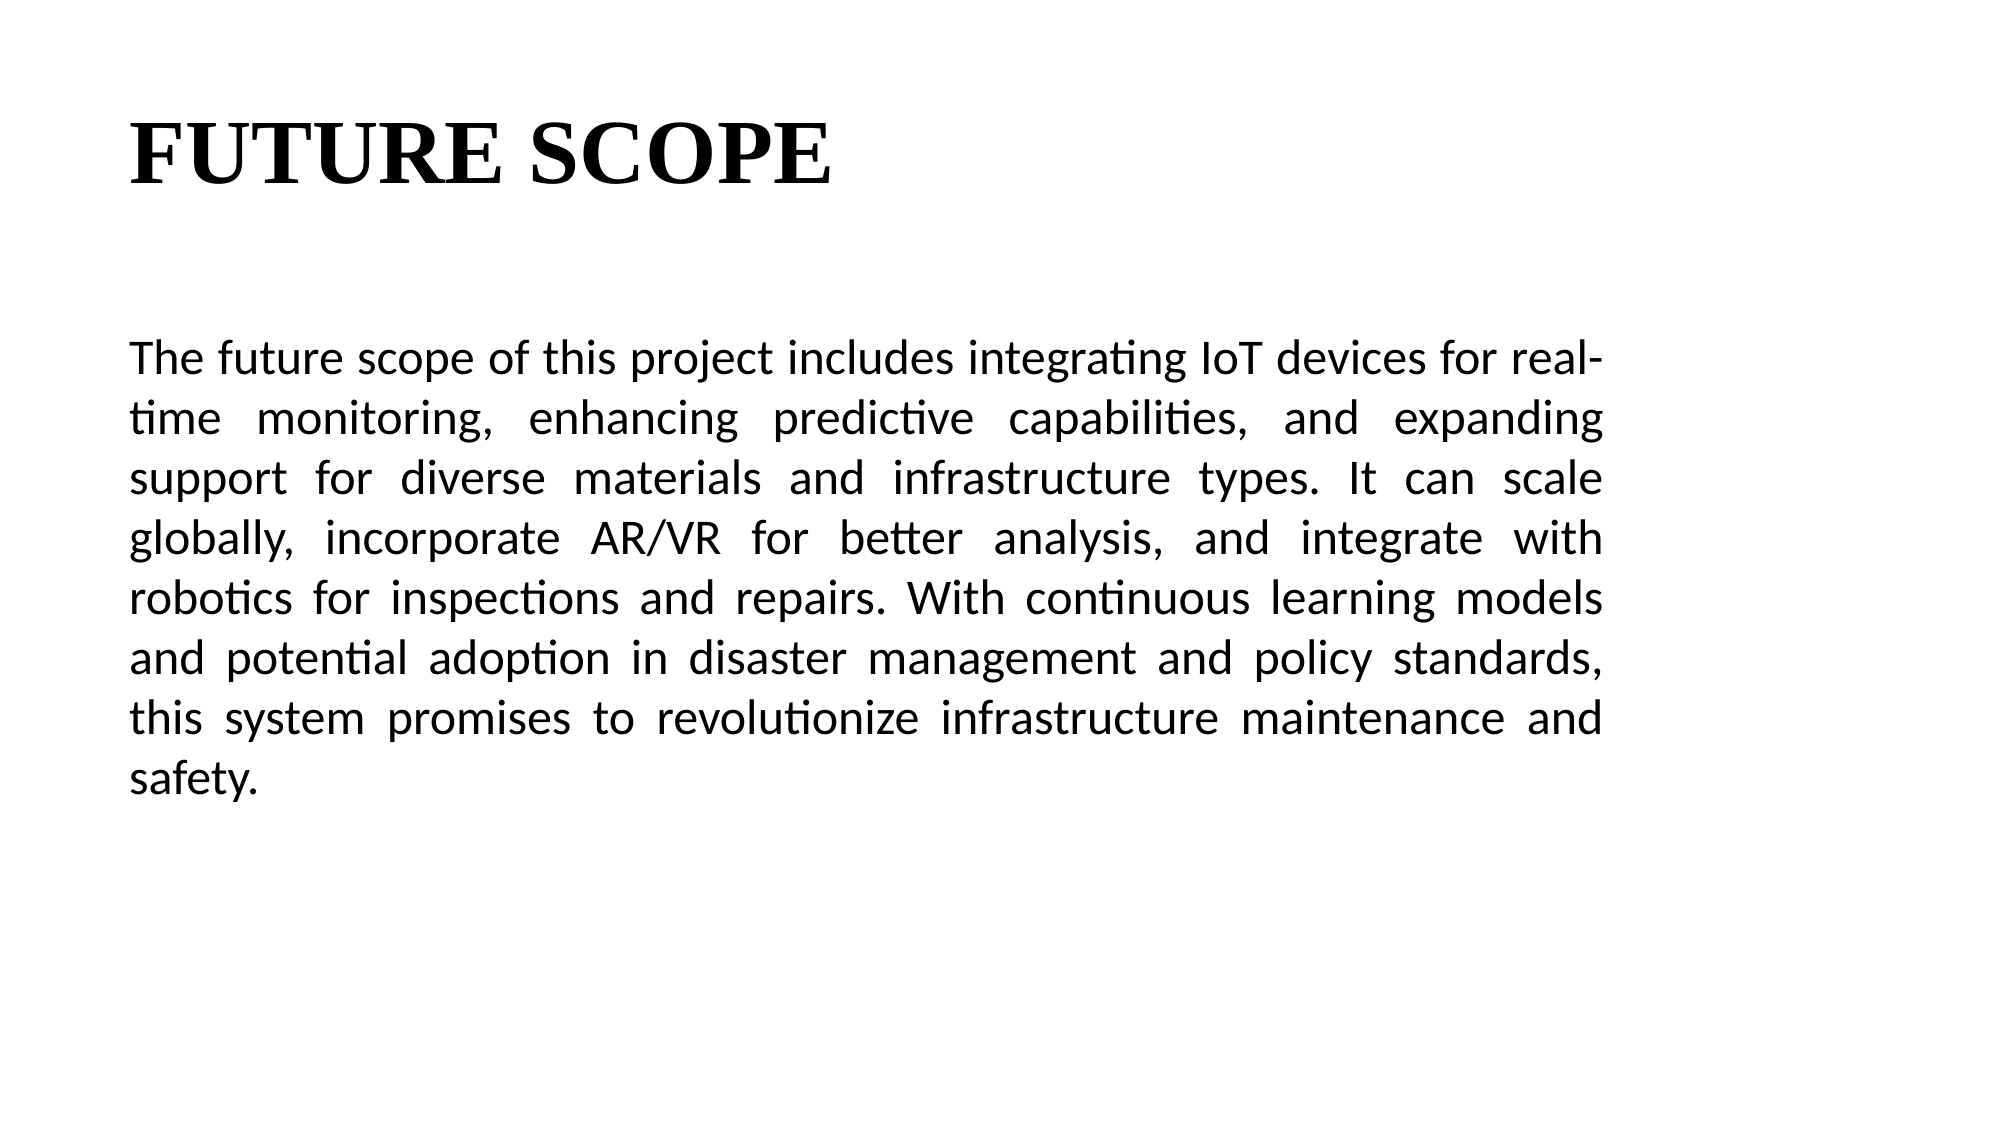

FUTURE SCOPE
The future scope of this project includes integrating IoT devices for real-time monitoring, enhancing predictive capabilities, and expanding support for diverse materials and infrastructure types. It can scale globally, incorporate AR/VR for better analysis, and integrate with robotics for inspections and repairs. With continuous learning models and potential adoption in disaster management and policy standards, this system promises to revolutionize infrastructure maintenance and safety.